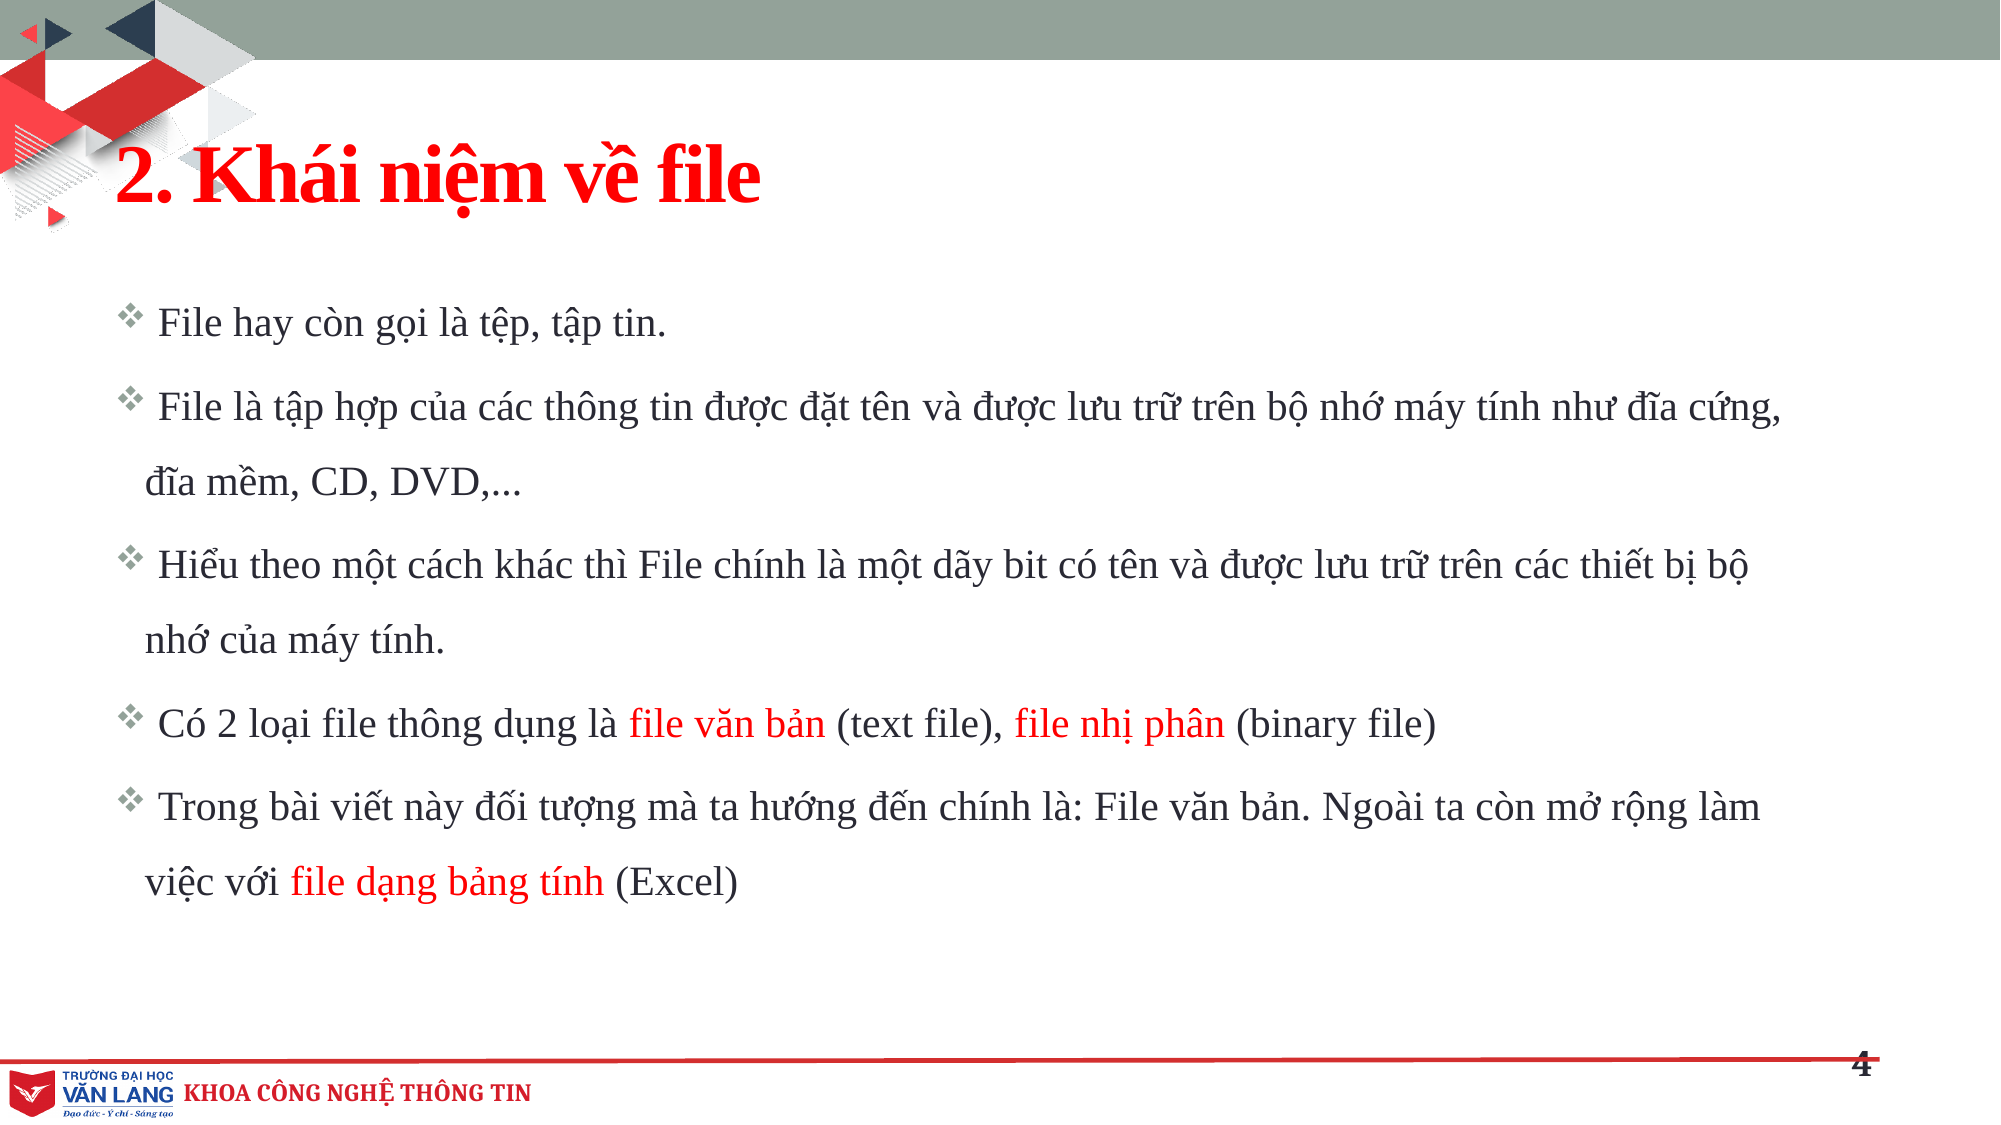

# 2. Khái niệm về file
 File hay còn gọi là tệp, tập tin.
 File là tập hợp của các thông tin được đặt tên và được lưu trữ trên bộ nhớ máy tính như đĩa cứng, đĩa mềm, CD, DVD,...
 Hiểu theo một cách khác thì File chính là một dãy bit có tên và được lưu trữ trên các thiết bị bộ nhớ của máy tính.
 Có 2 loại file thông dụng là file văn bản (text file), file nhị phân (binary file)
 Trong bài viết này đối tượng mà ta hướng đến chính là: File văn bản. Ngoài ta còn mở rộng làm việc với file dạng bảng tính (Excel)